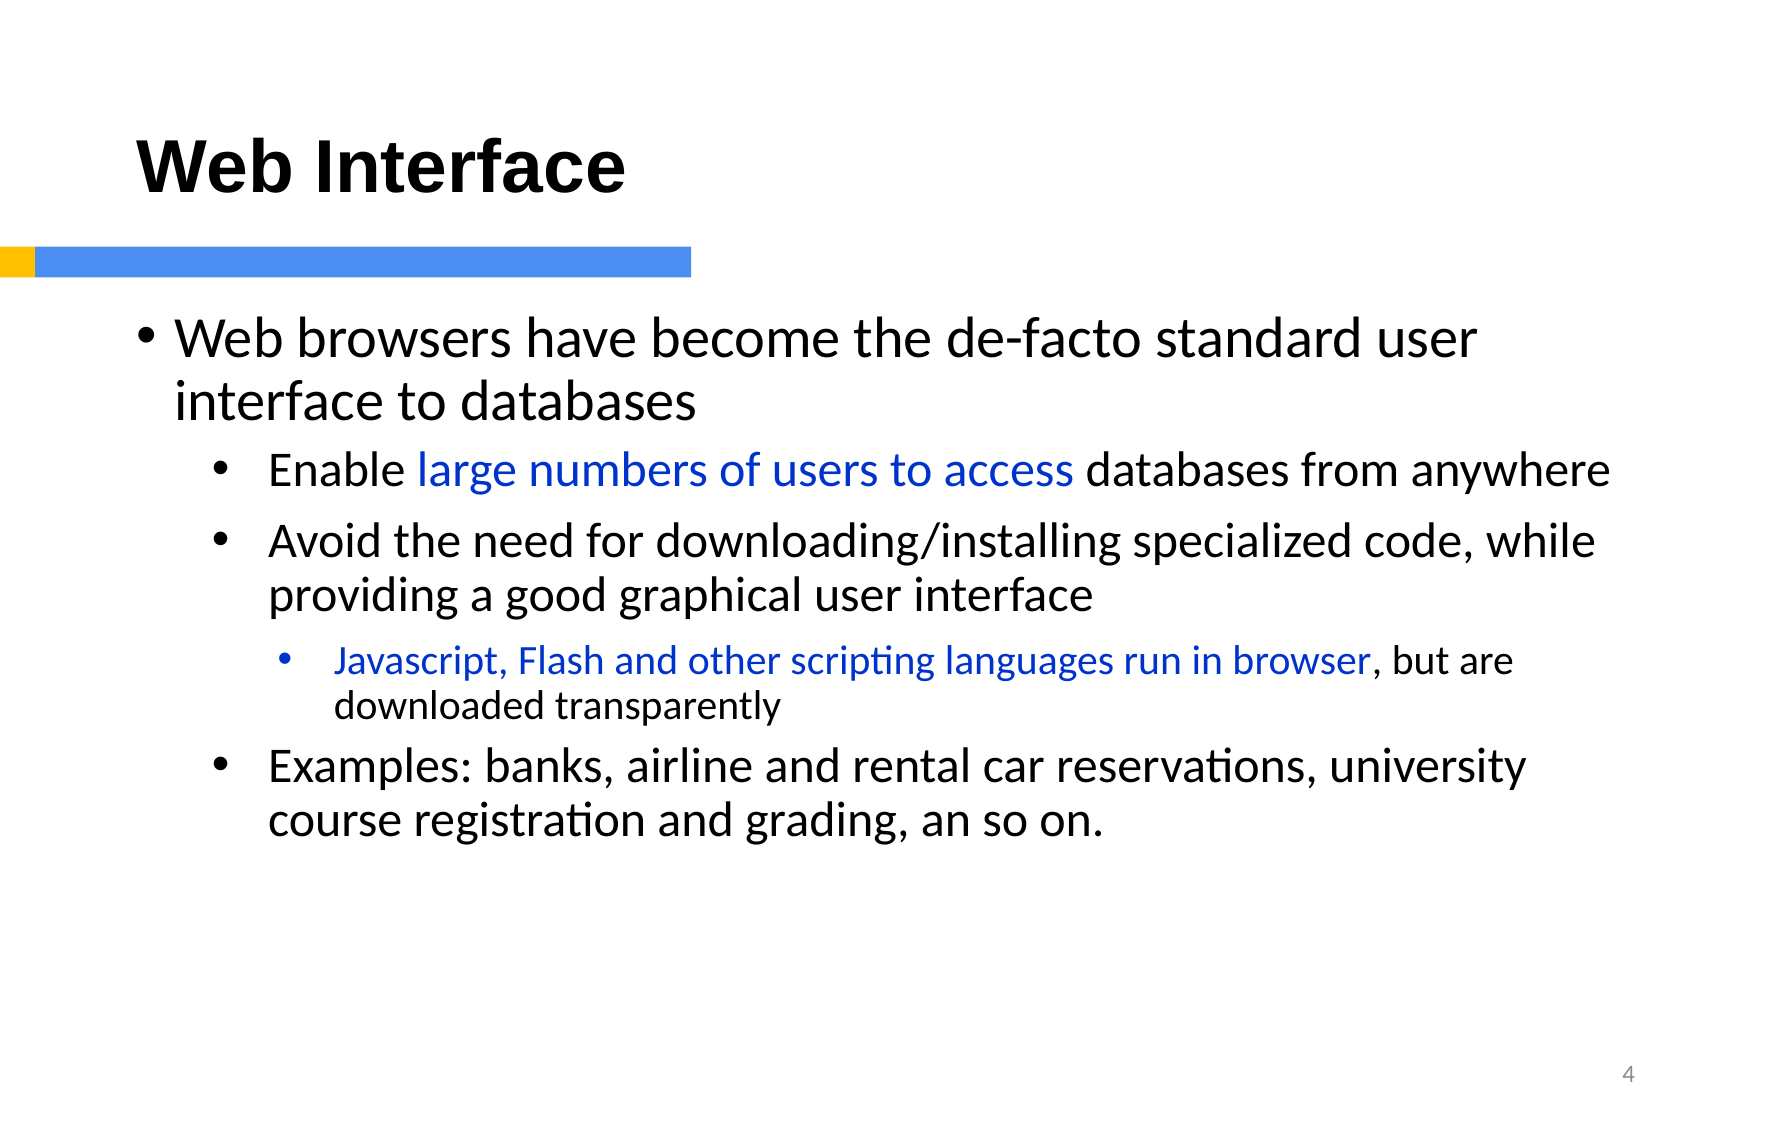

# Web Interface
Web browsers have become the de-facto standard user interface to databases
Enable large numbers of users to access databases from anywhere
Avoid the need for downloading/installing specialized code, while providing a good graphical user interface
Javascript, Flash and other scripting languages run in browser, but are downloaded transparently
Examples: banks, airline and rental car reservations, university course registration and grading, an so on.

4